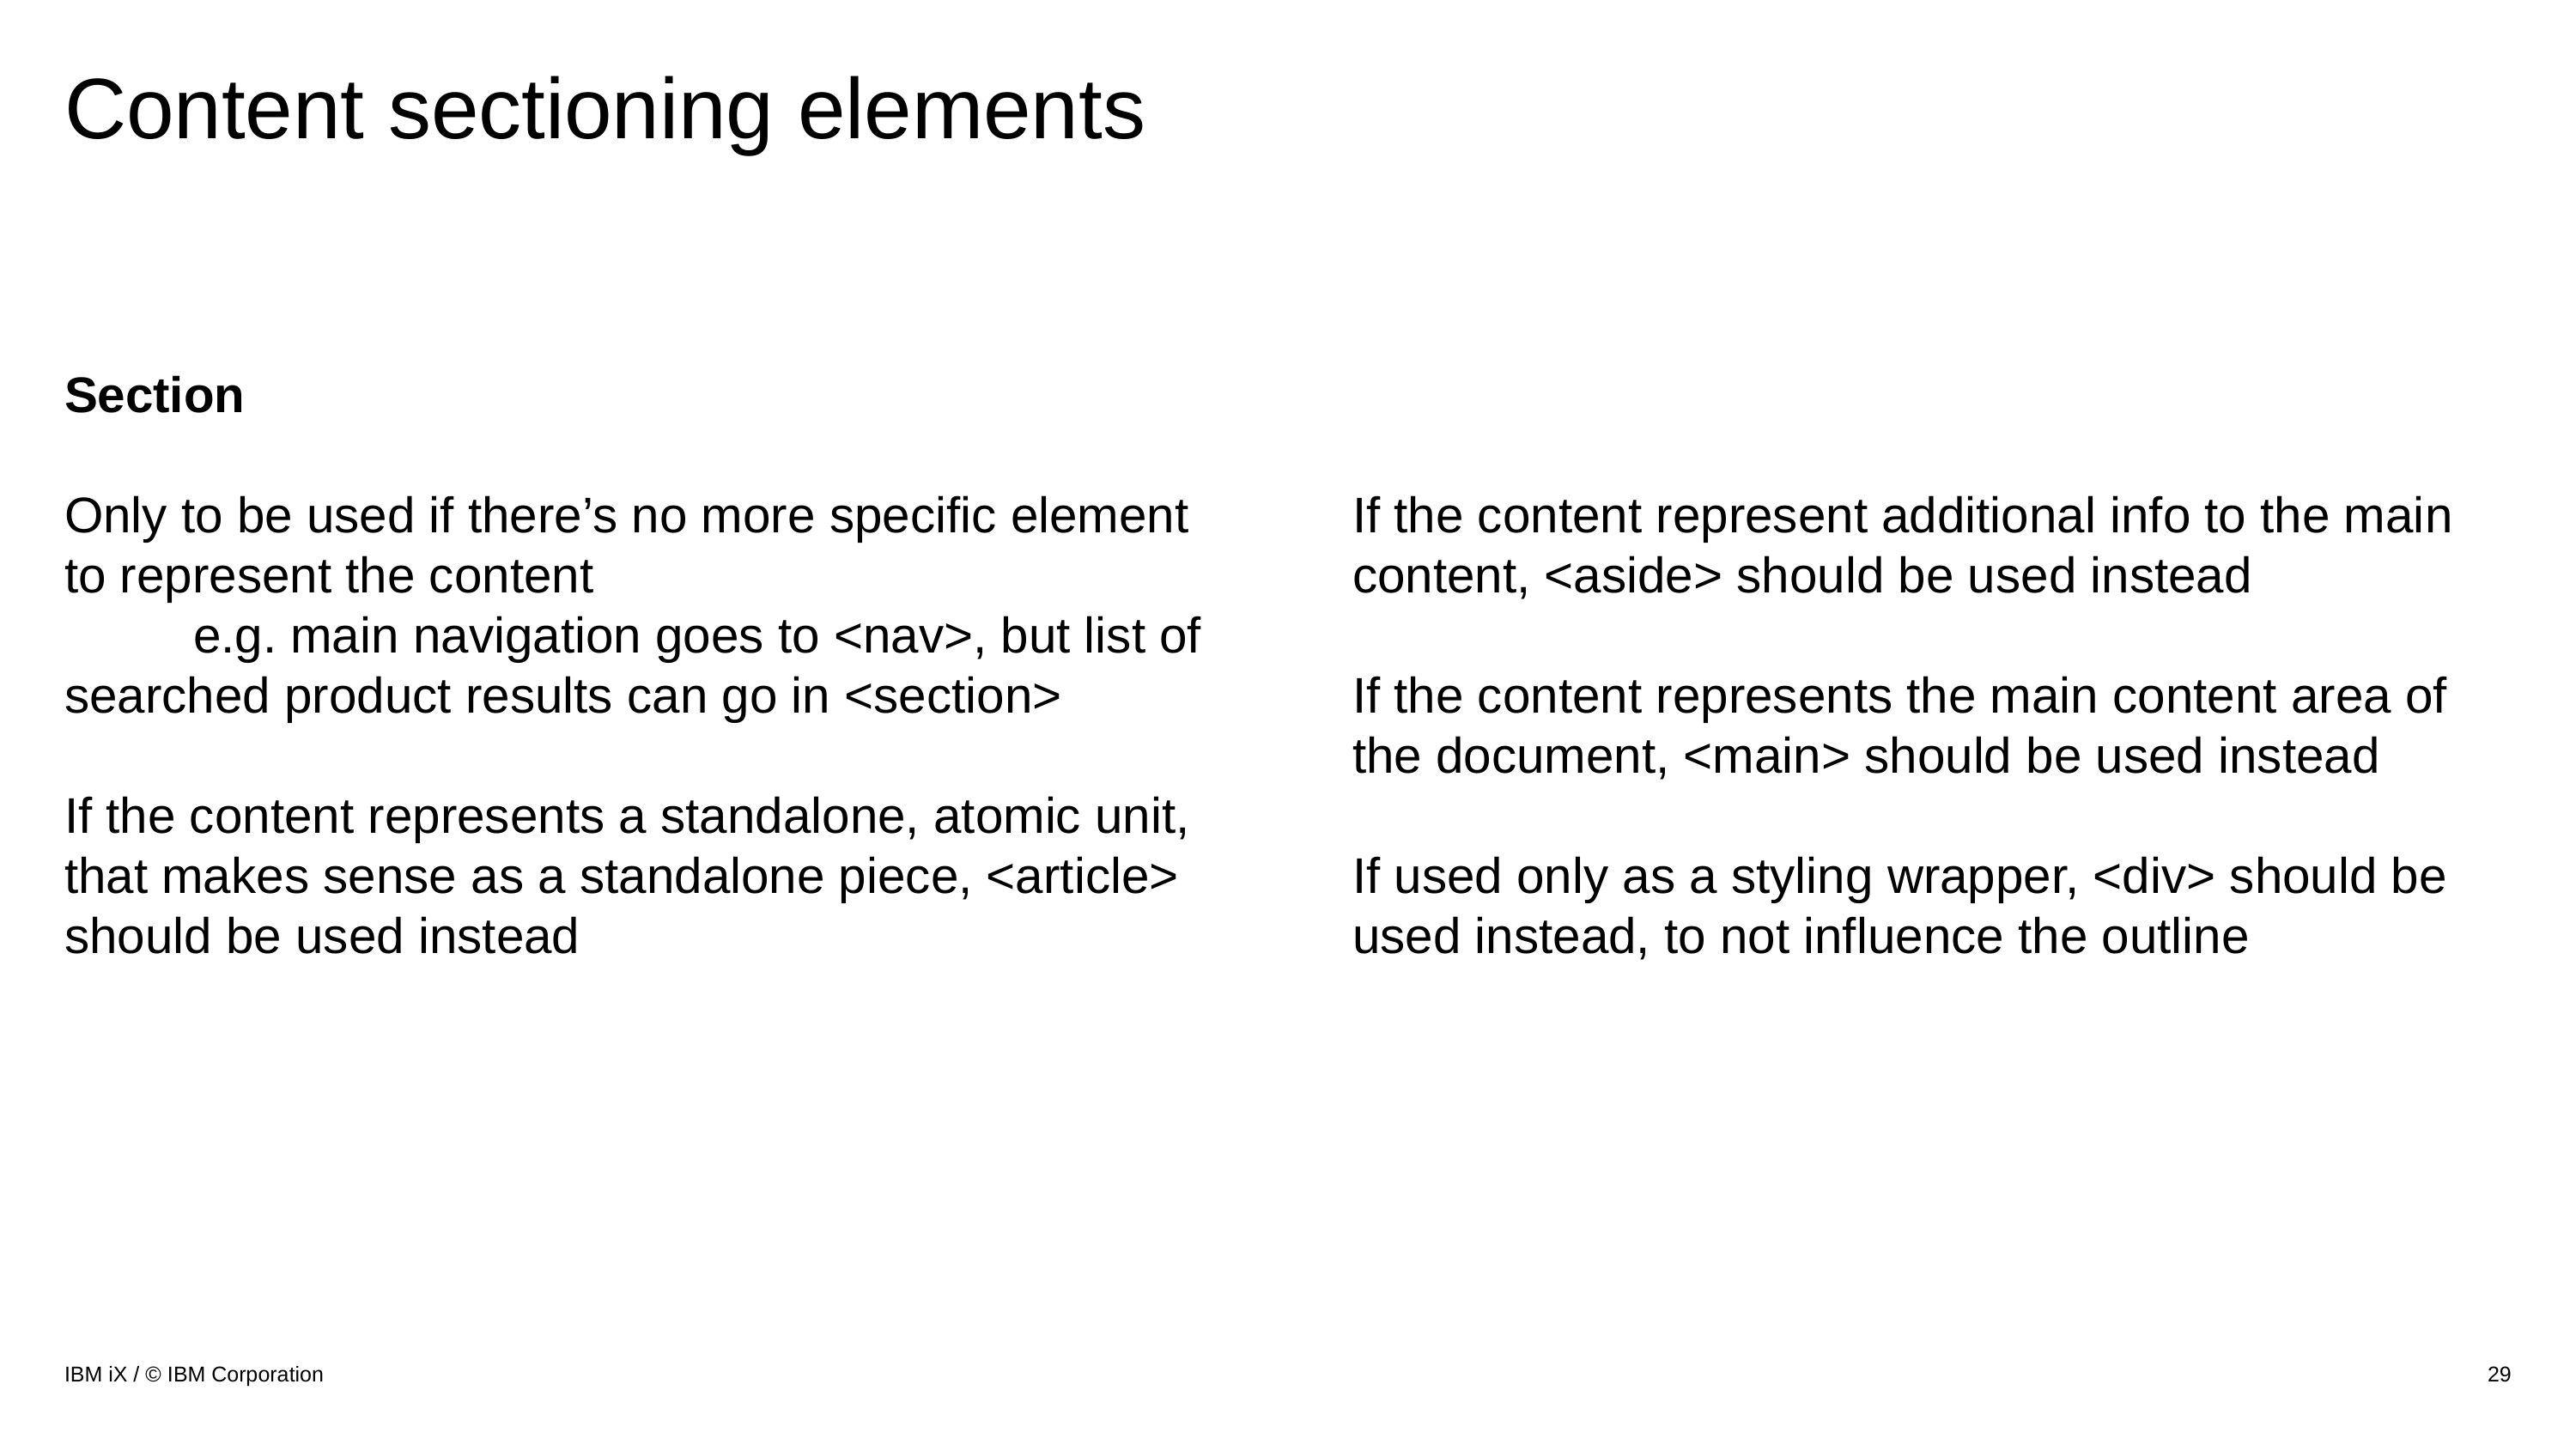

# Content sectioning elements
Section

Only to be used if there’s no more specific element to represent the content
	e.g. main navigation goes to <nav>, but list of searched product results can go in <section>

If the content represents a standalone, atomic unit, that makes sense as a standalone piece, <article> should be used instead

If the content represent additional info to the main content, <aside> should be used instead

If the content represents the main content area of the document, <main> should be used instead

If used only as a styling wrapper, <div> should be used instead, to not influence the outline
IBM iX / © IBM Corporation
29